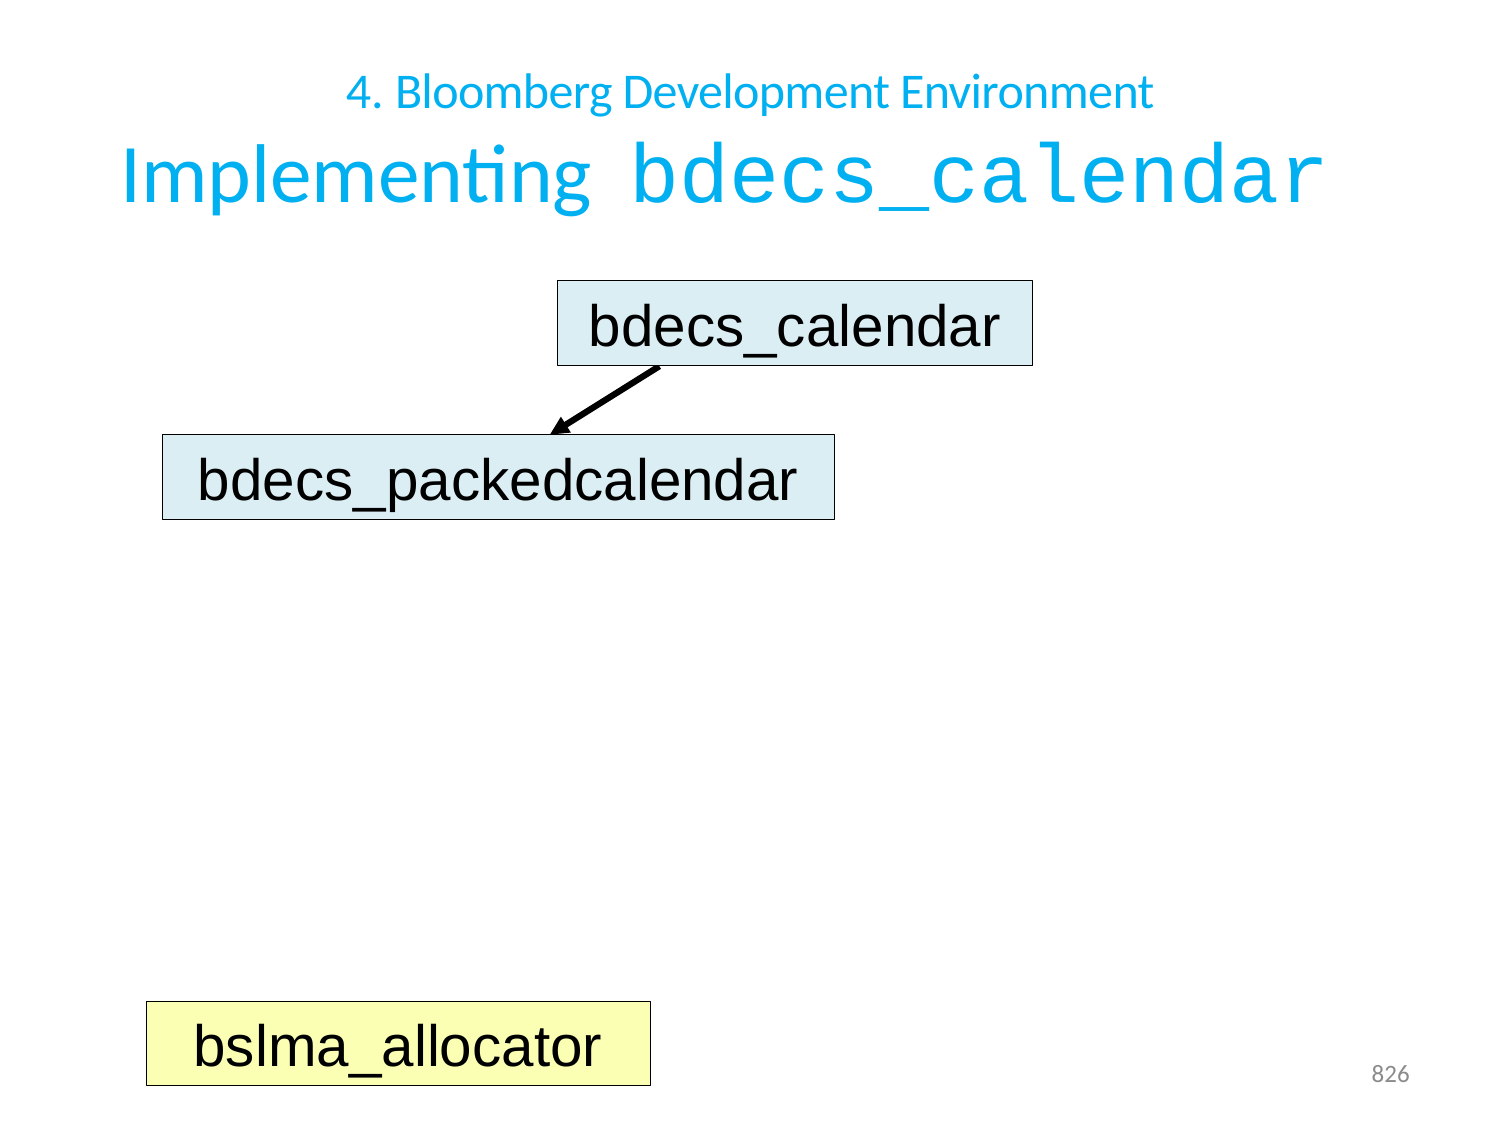

# 4. Bloomberg Development Environment Implementing  bdecs_calendar
bdecs_calendar
bdecs_packedcalendar
bslma_allocator
826